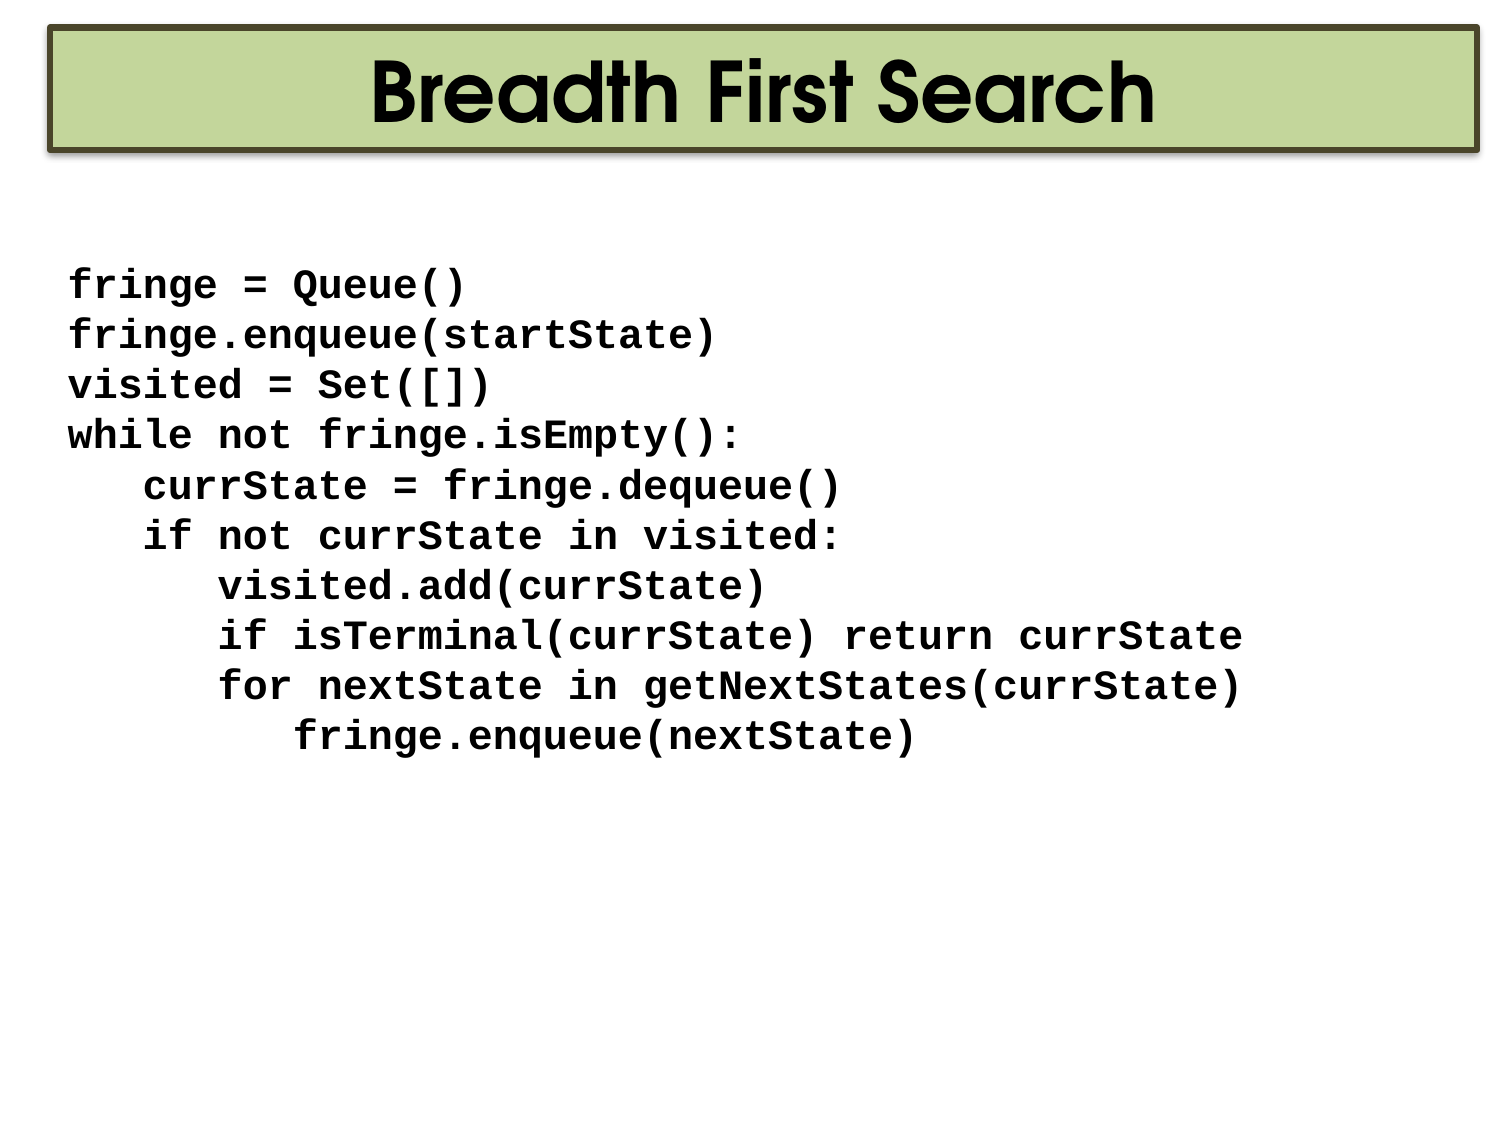

Breadth First Search
fringe = Queue()
fringe.enqueue(startState)
visited = Set([])
while not fringe.isEmpty():
   currState = fringe.dequeue()
   if not currState in visited:
	visited.add(currState)
      if isTerminal(currState) return currState
      for nextState in getNextStates(currState) 		   fringe.enqueue(nextState)